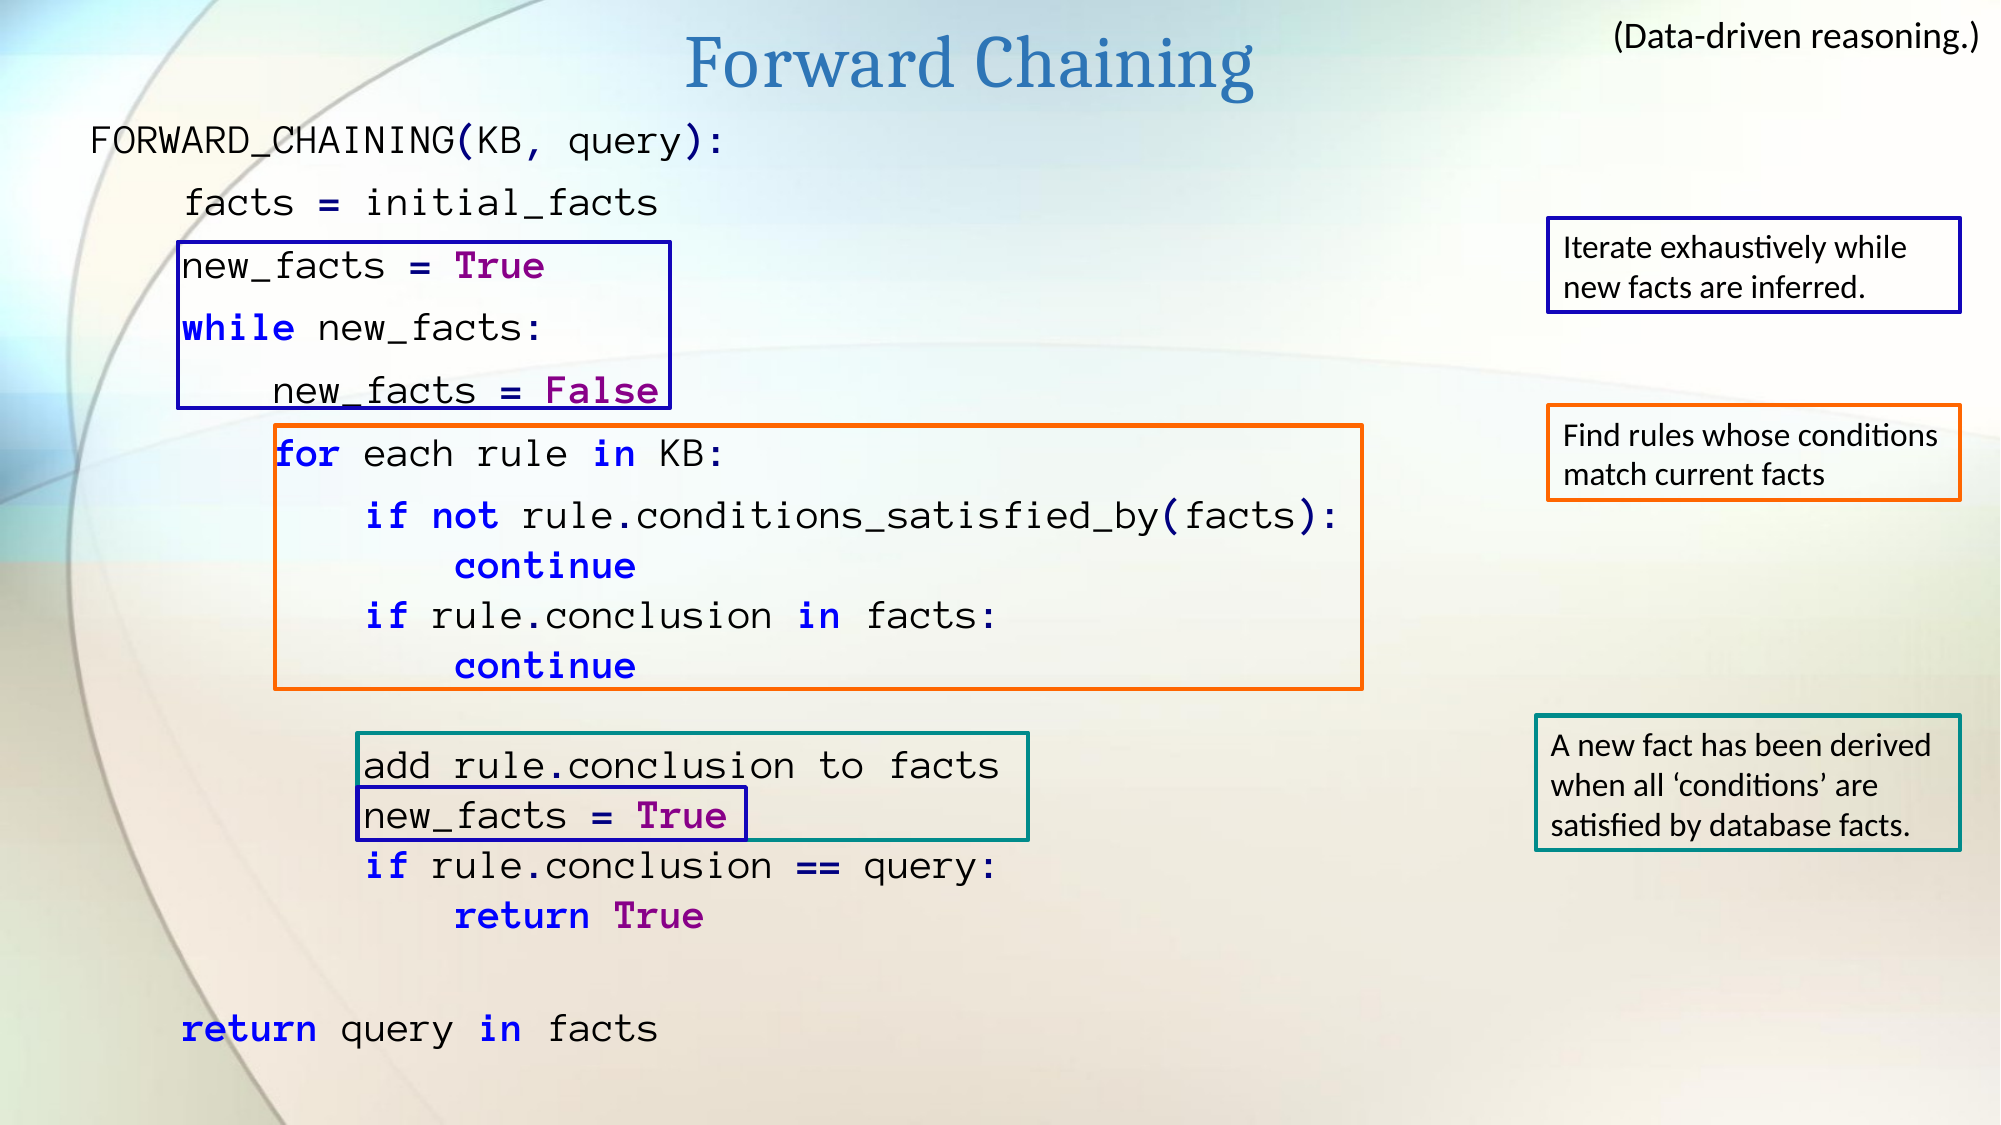

(Data-driven reasoning.)
Forward Chaining
FORWARD_CHAINING(KB, query):
    facts = initial_facts
    new_facts = True
    while new_facts:
        new_facts = False
        for each rule in KB:
            if not rule.conditions_satisfied_by(facts):
                continue
            if rule.conclusion in facts:
                continue

            add rule.conclusion to facts
            new_facts = True
            if rule.conclusion == query:
                return True

    return query in facts
Iterate exhaustively while new facts are inferred.

Find rules whose conditions match current facts

A new fact has been derived when all ‘conditions’ are satisfied by database facts.